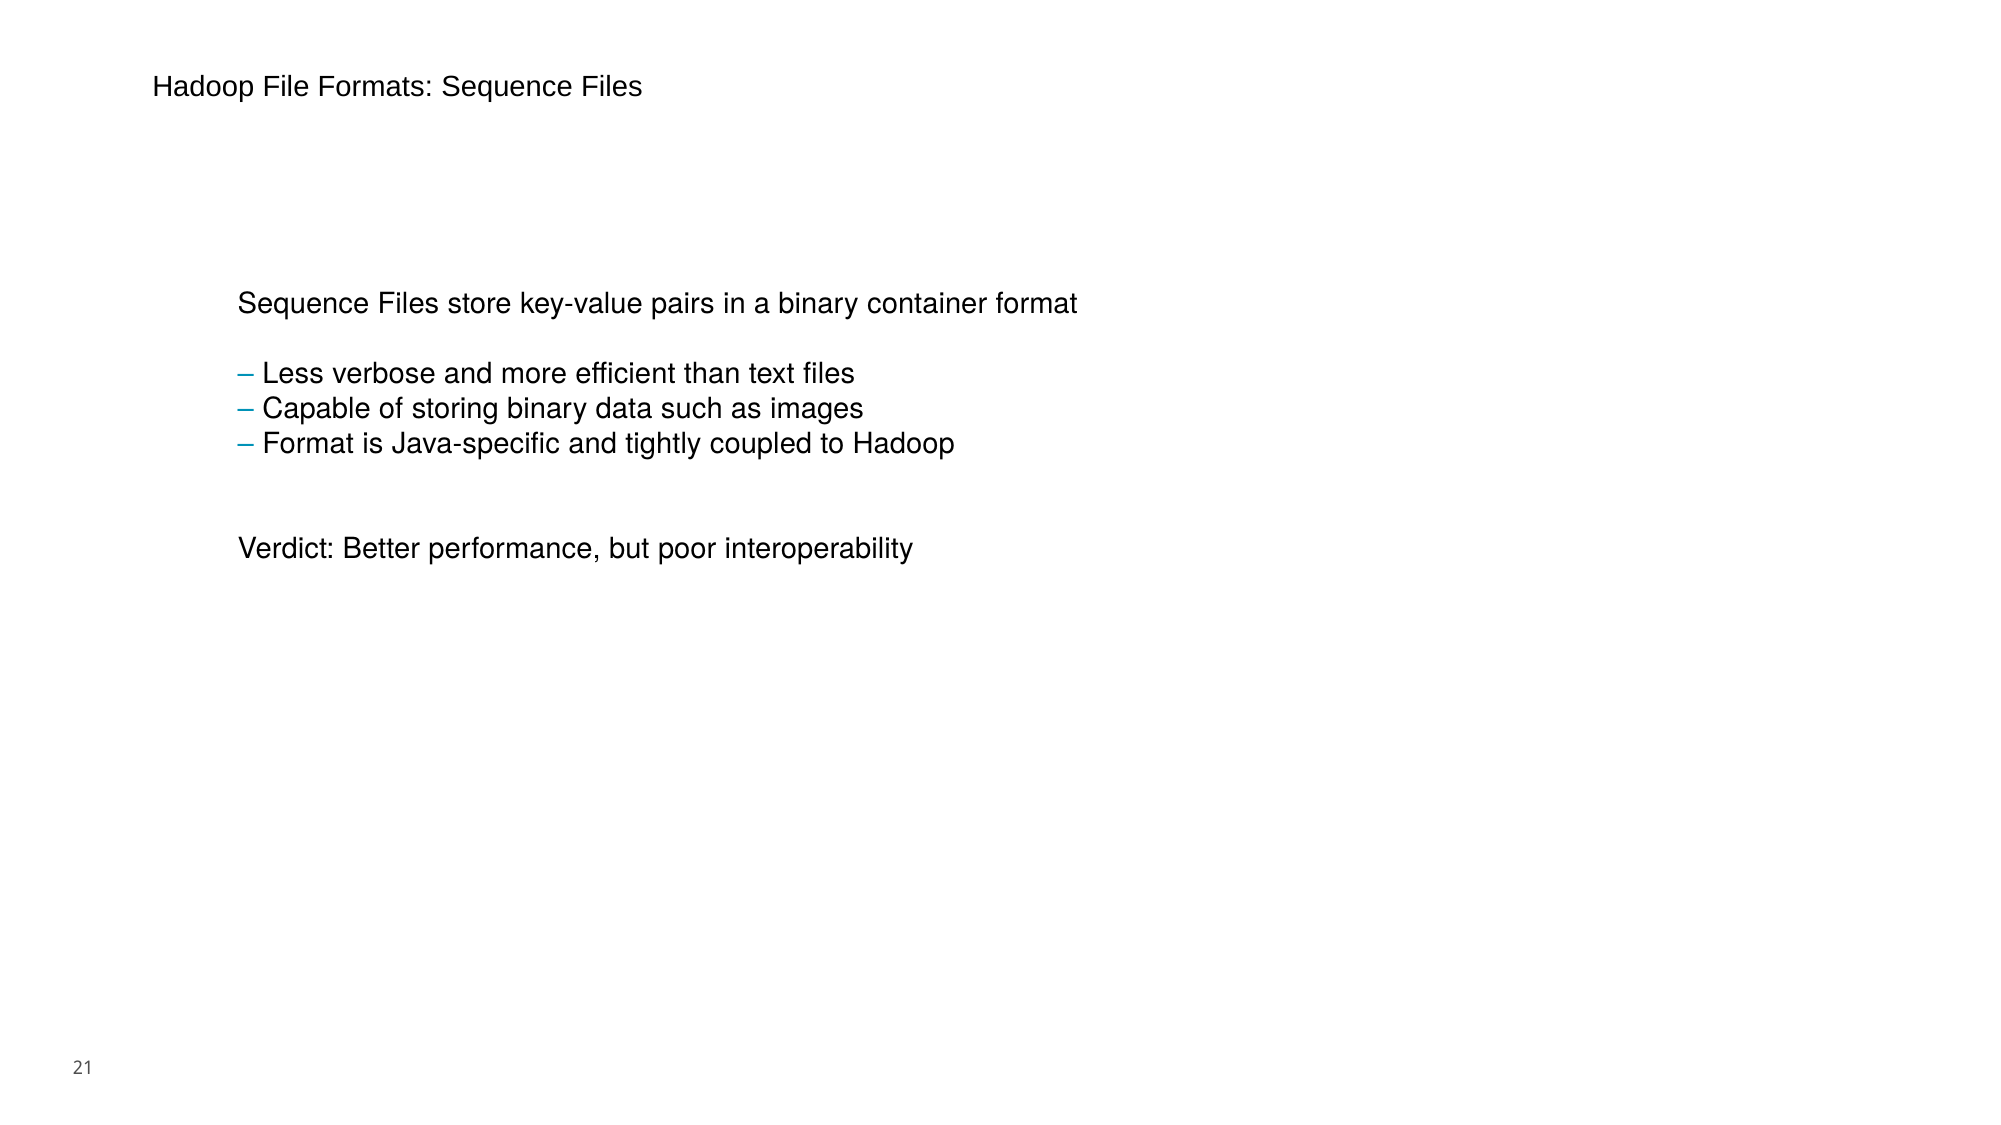

# Hadoop File Formats: Sequence Files
Sequence Files store key-value pairs in a binary container format

– Less verbose and more efficient than text files
– Capable of storing binary data such as images
– Format is Java-specific and tightly coupled to Hadoop

Verdict: Better performance, but poor interoperability
21